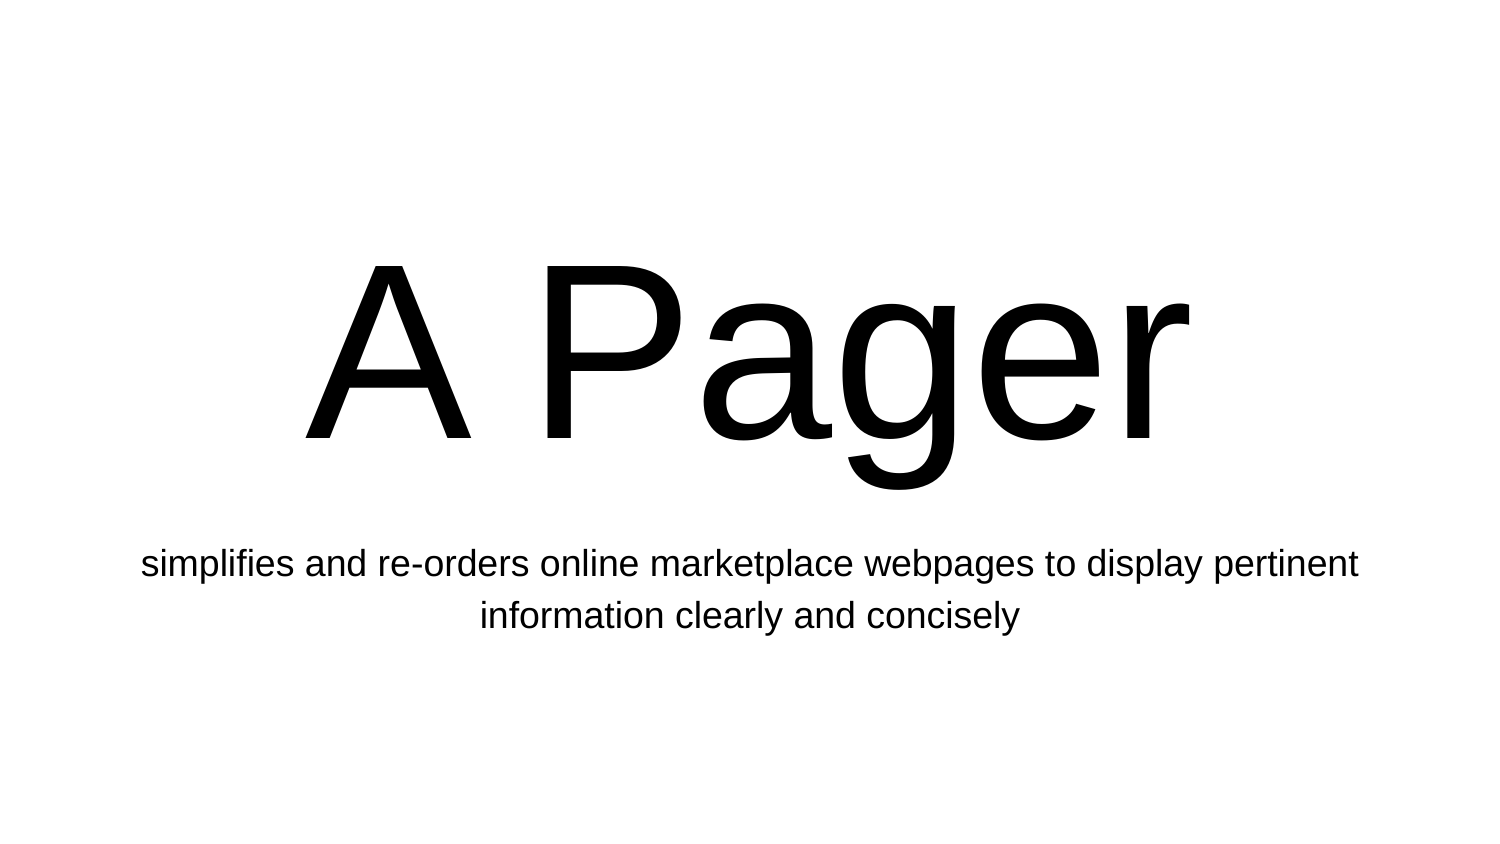

# A Pager
simplifies and re-orders online marketplace webpages to display pertinent information clearly and concisely